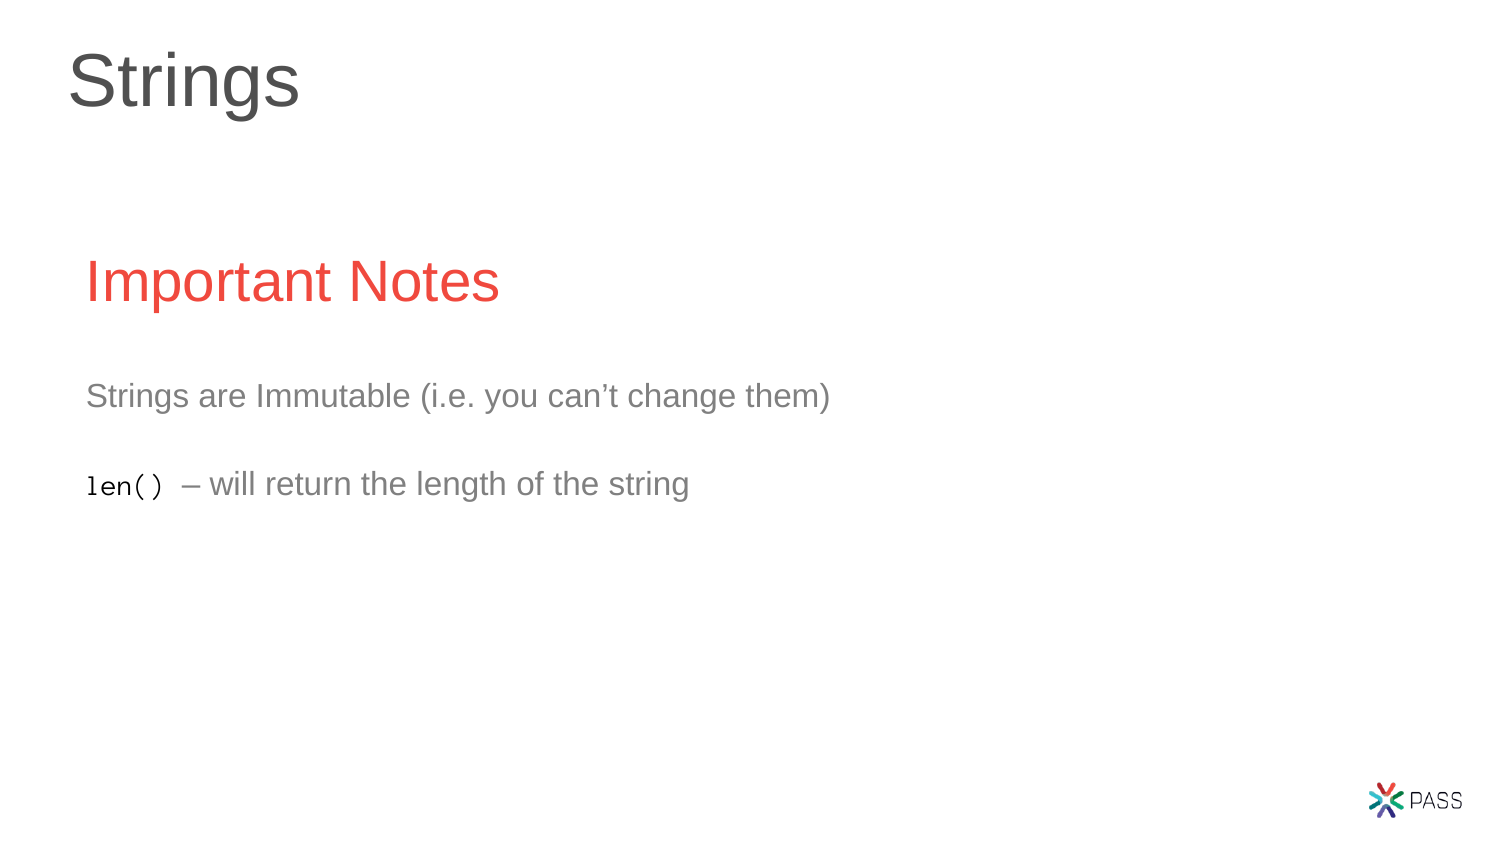

# Strings
Important Notes

Strings are Immutable (i.e. you can’t change them)

len() – will return the length of the string